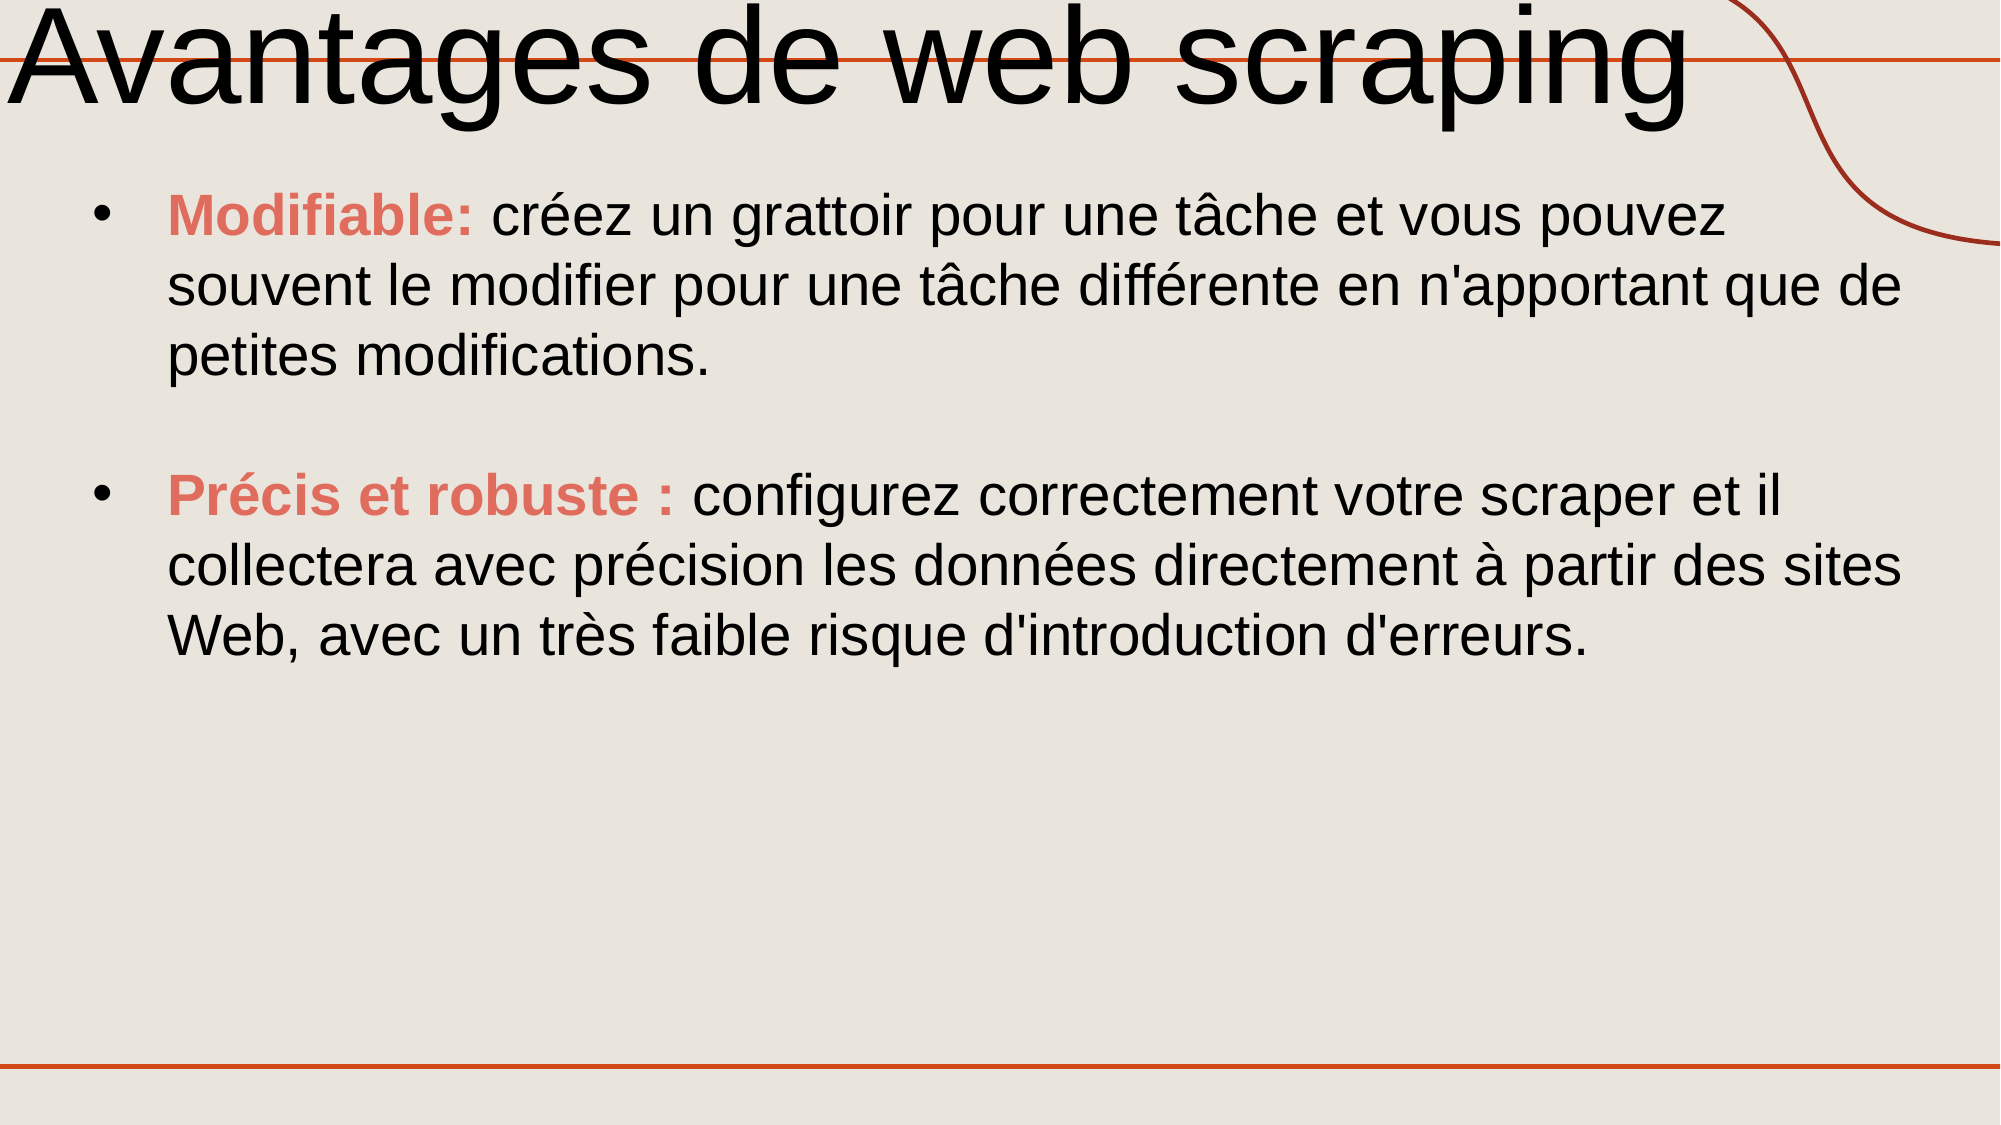

Avantages de web scraping
Modifiable: créez un grattoir pour une tâche et vous pouvez souvent le modifier pour une tâche différente en n'apportant que de petites modifications.

Précis et robuste : configurez correctement votre scraper et il collectera avec précision les données directement à partir des sites Web, avec un très faible risque d'introduction d'erreurs.